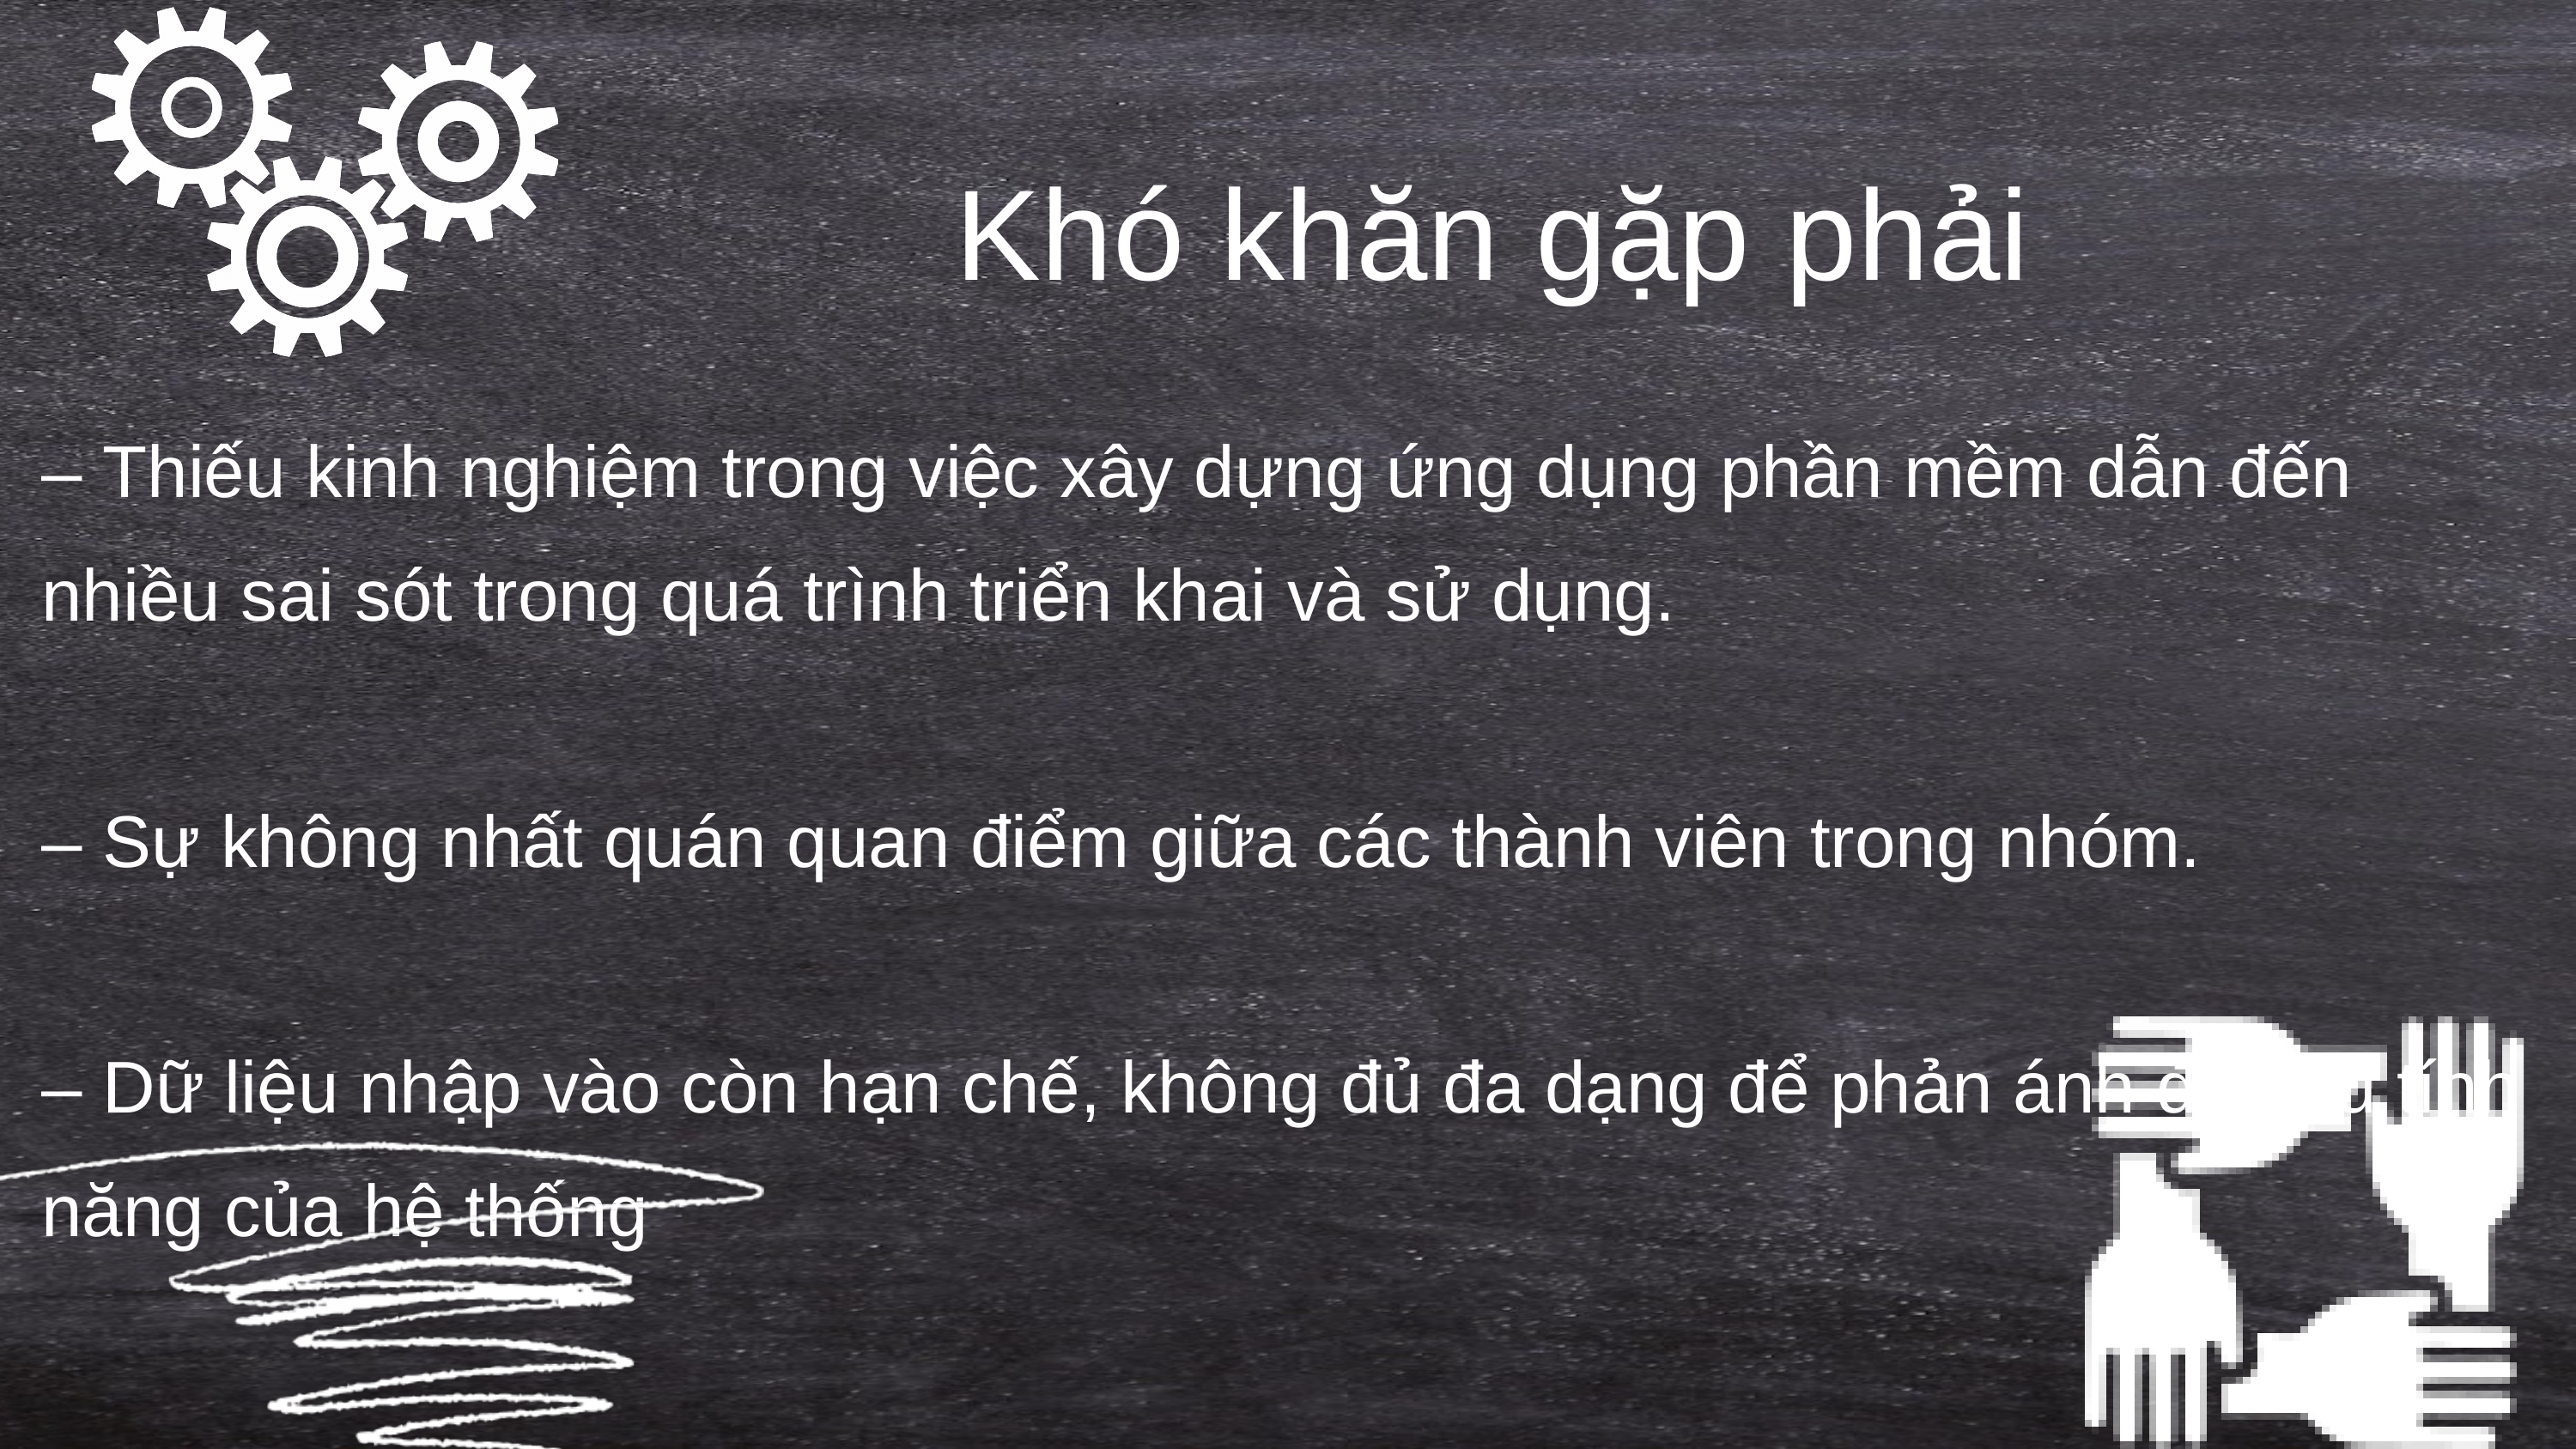

Khó khăn gặp phải
– Thiếu kinh nghiệm trong việc xây dựng ứng dụng phần mềm dẫn đến nhiều sai sót trong quá trình triển khai và sử dụng.

– Sự không nhất quán quan điểm giữa các thành viên trong nhóm.

– Dữ liệu nhập vào còn hạn chế, không đủ đa dạng để phản ánh đầy đủ tính năng của hệ thống